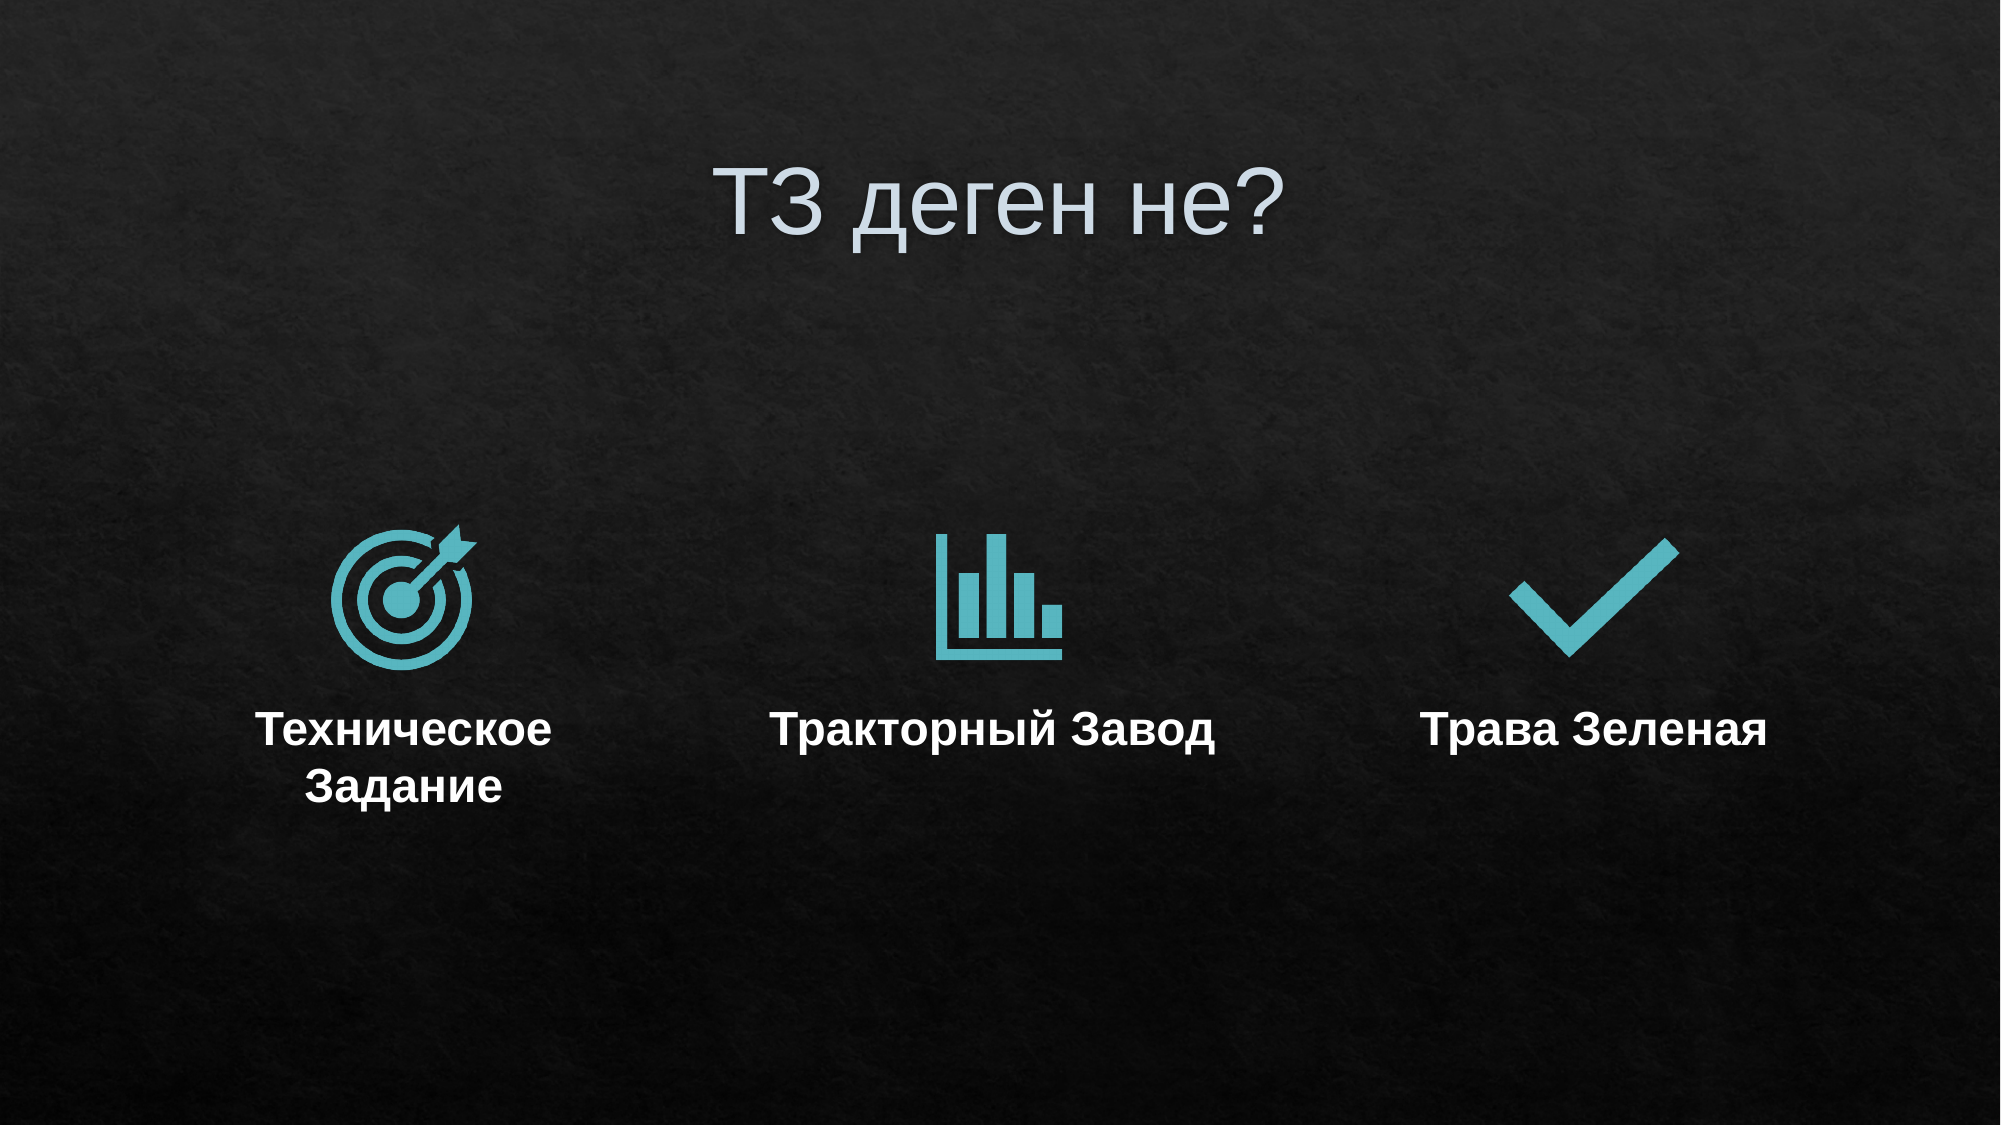

# ТЗ деген не?
Техническое Задание
Тракторный Завод
Трава Зеленая